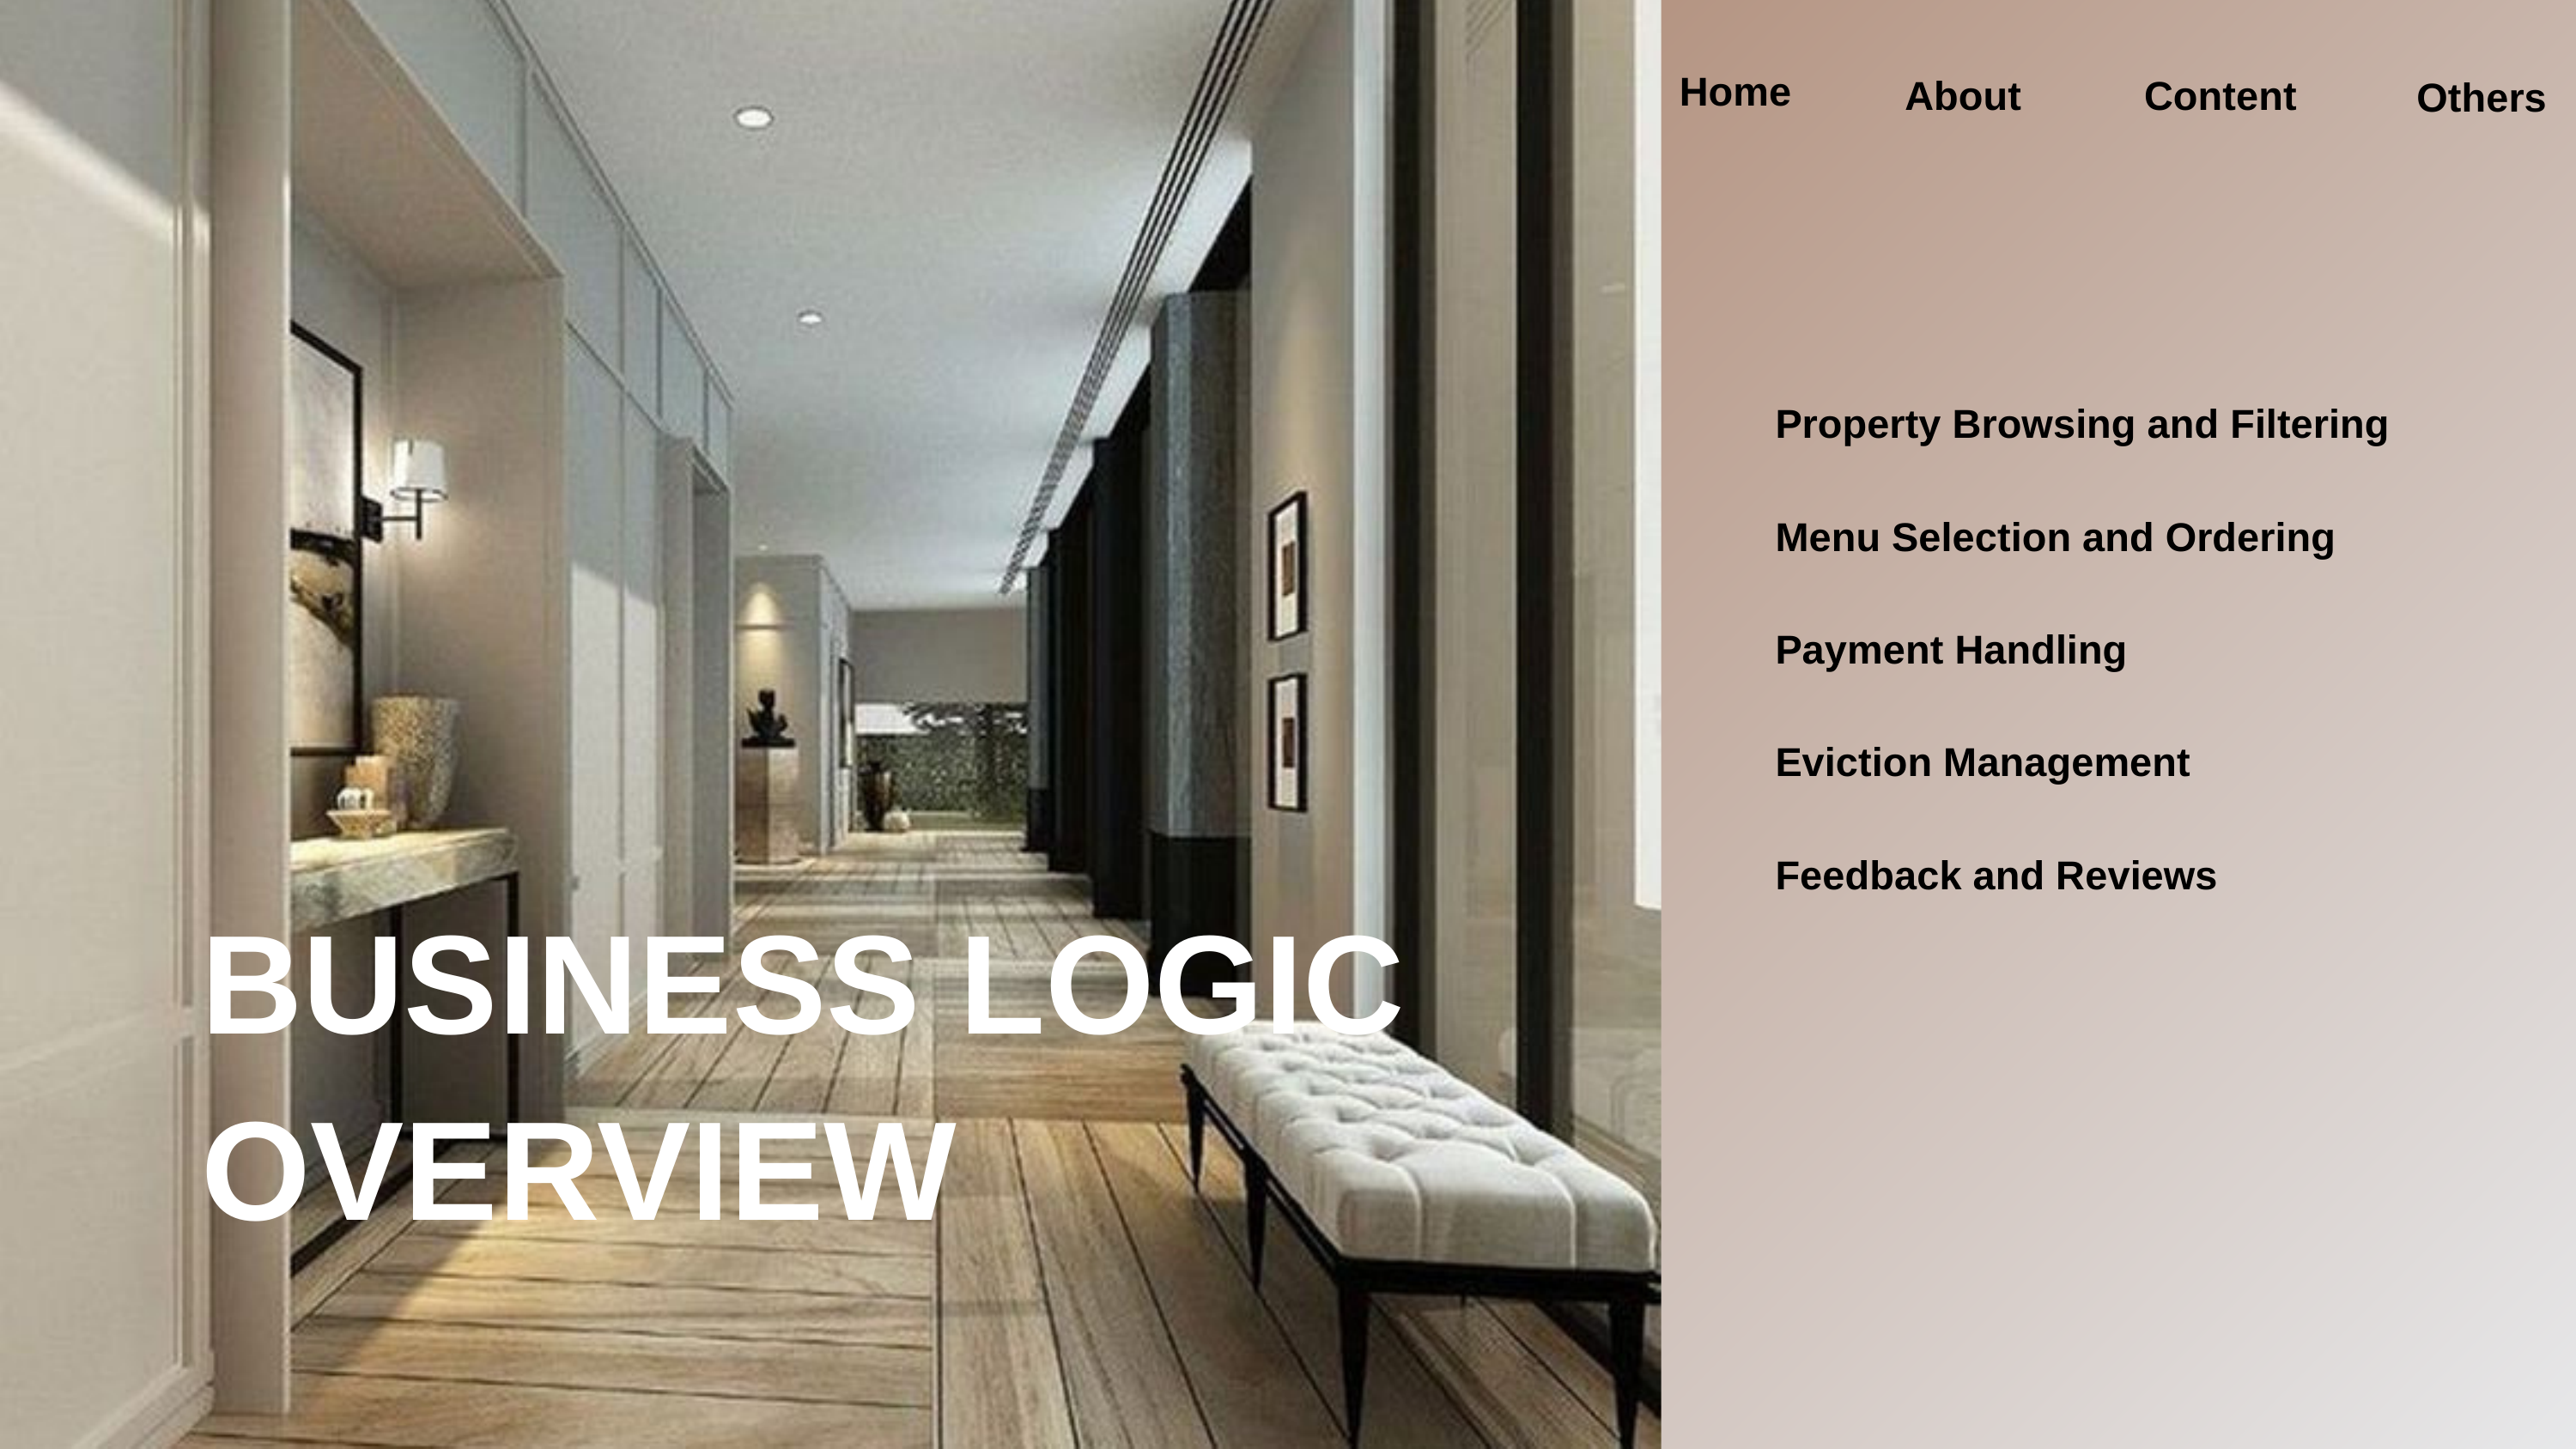

Home
About
Content
Others

Property Browsing and Filtering

Menu Selection and Ordering

Payment Handling

Eviction Management

Feedback and Reviews
BUSINESS LOGIC
OVERVIEW